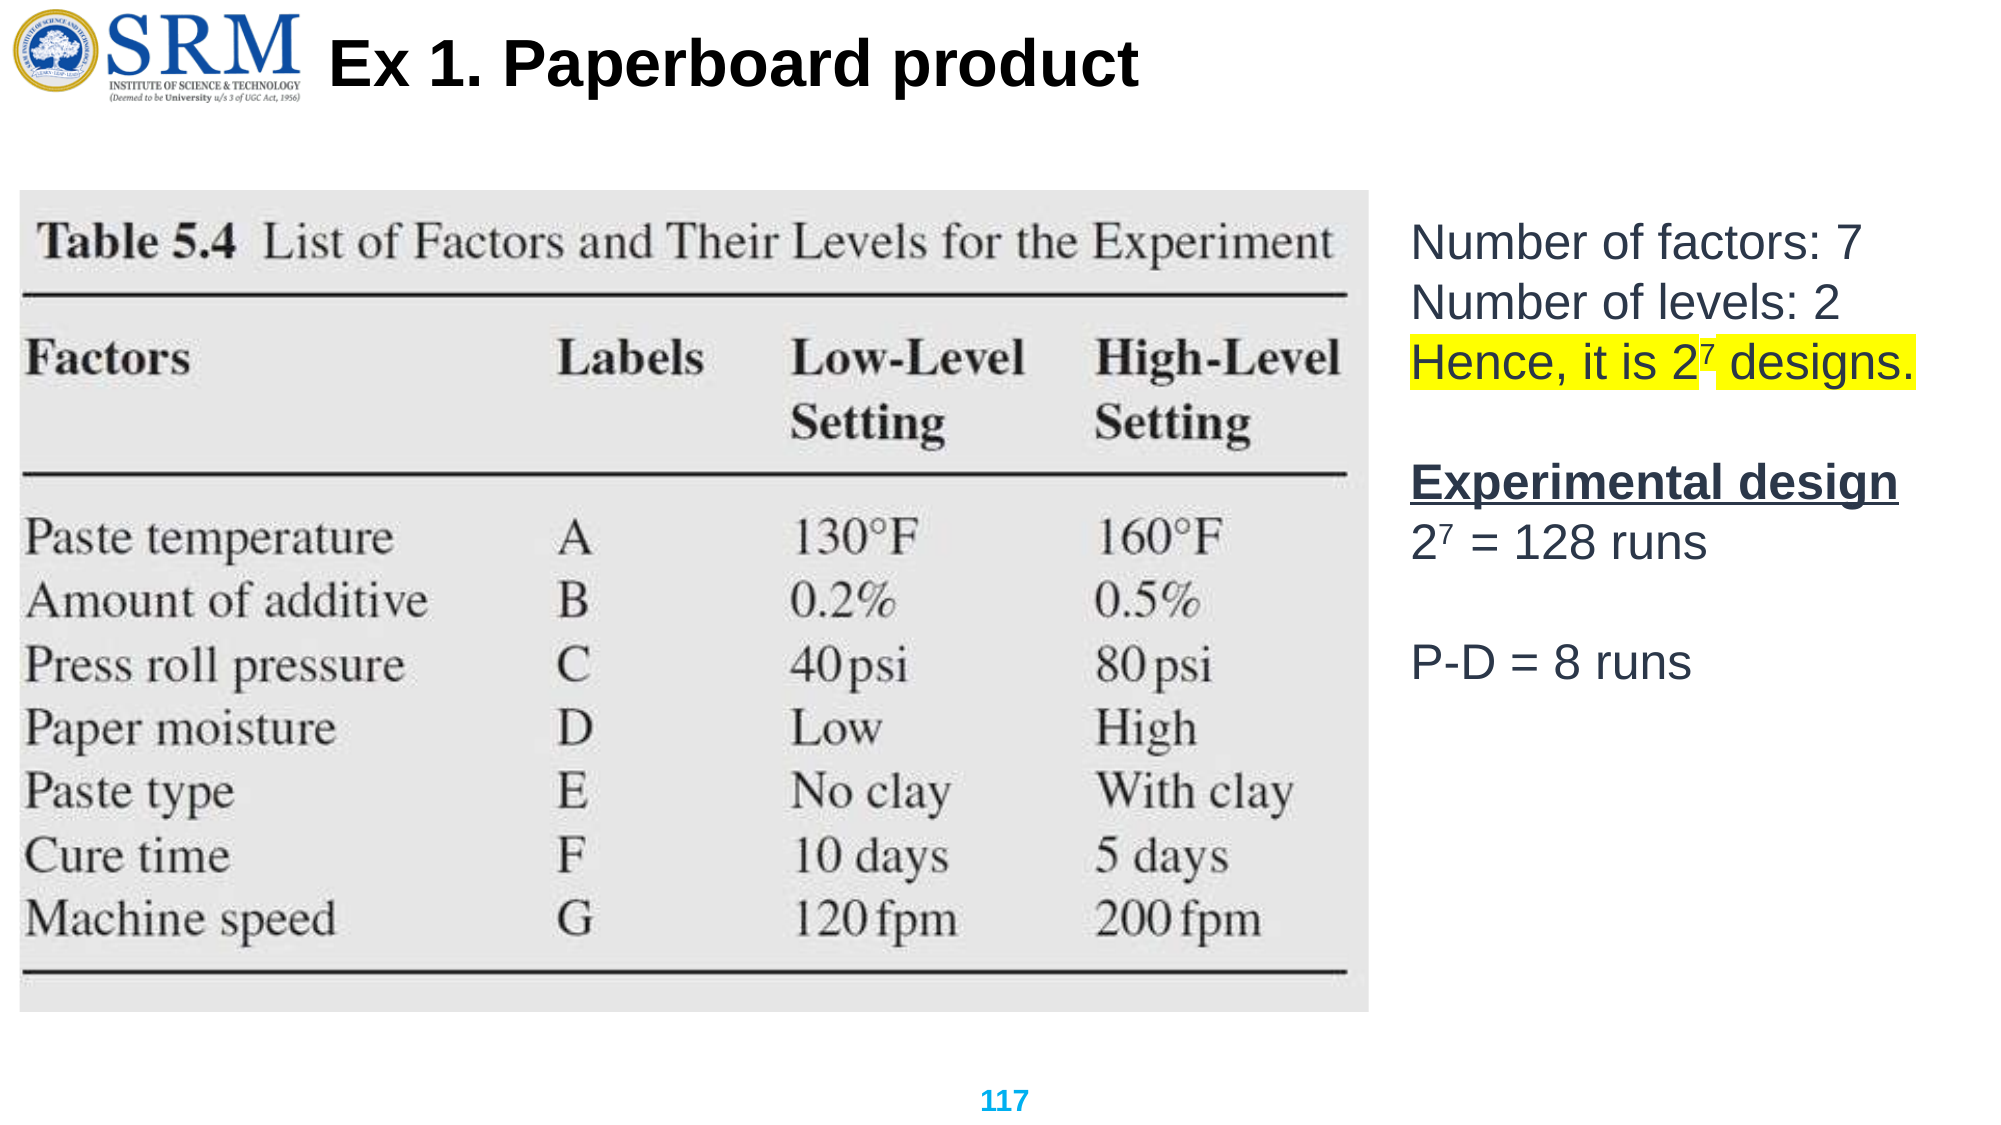

# Ex 1. Paperboard product

Number of factors: 7
Number of levels: 2
Hence, it is 27 designs.

Experimental design
27  = 128 runs

P-D = 8 runs

117